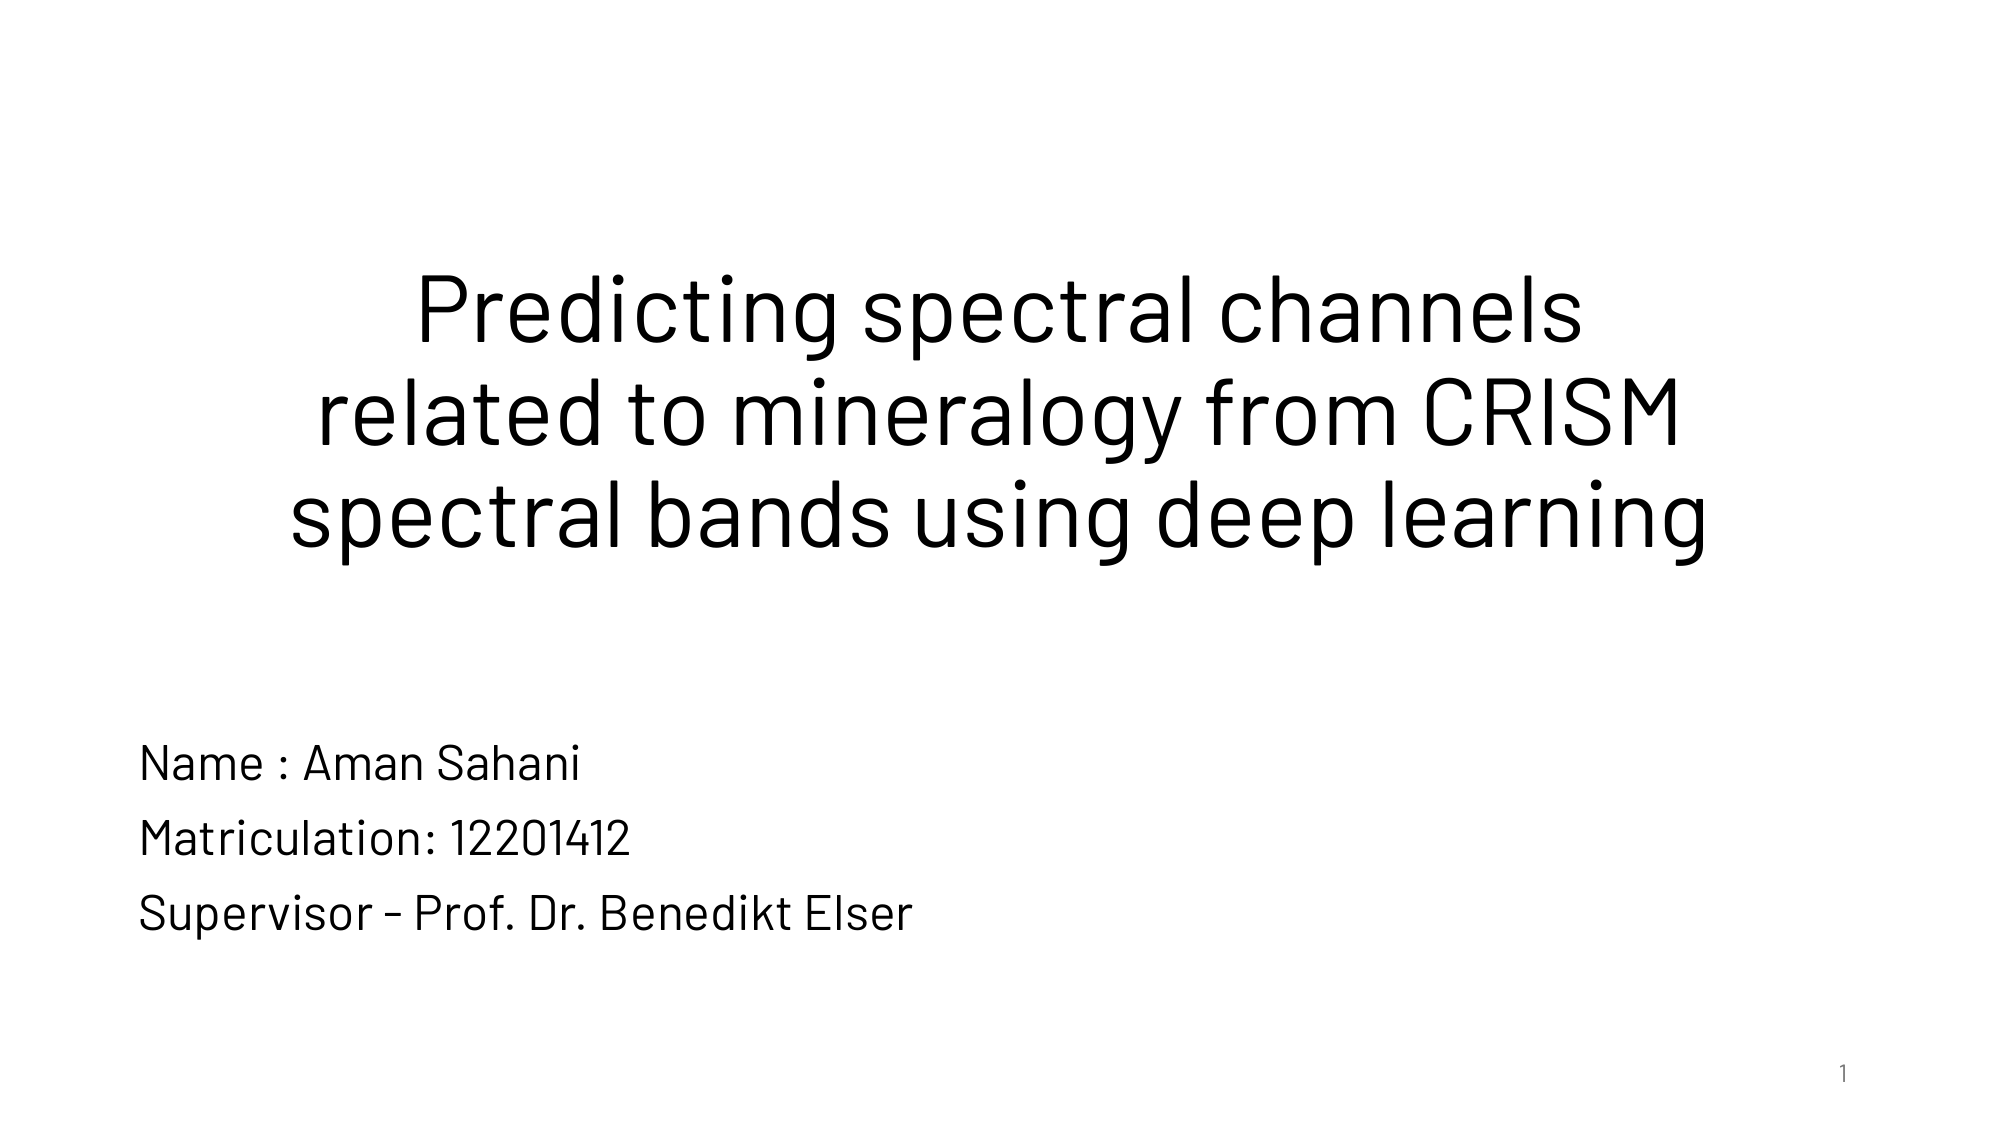

# Predicting spectral channels related to mineralogy from CRISM spectral bands using deep learning
Name : Aman Sahani
Matriculation: 12201412
Supervisor - Prof. Dr. Benedikt Elser

1